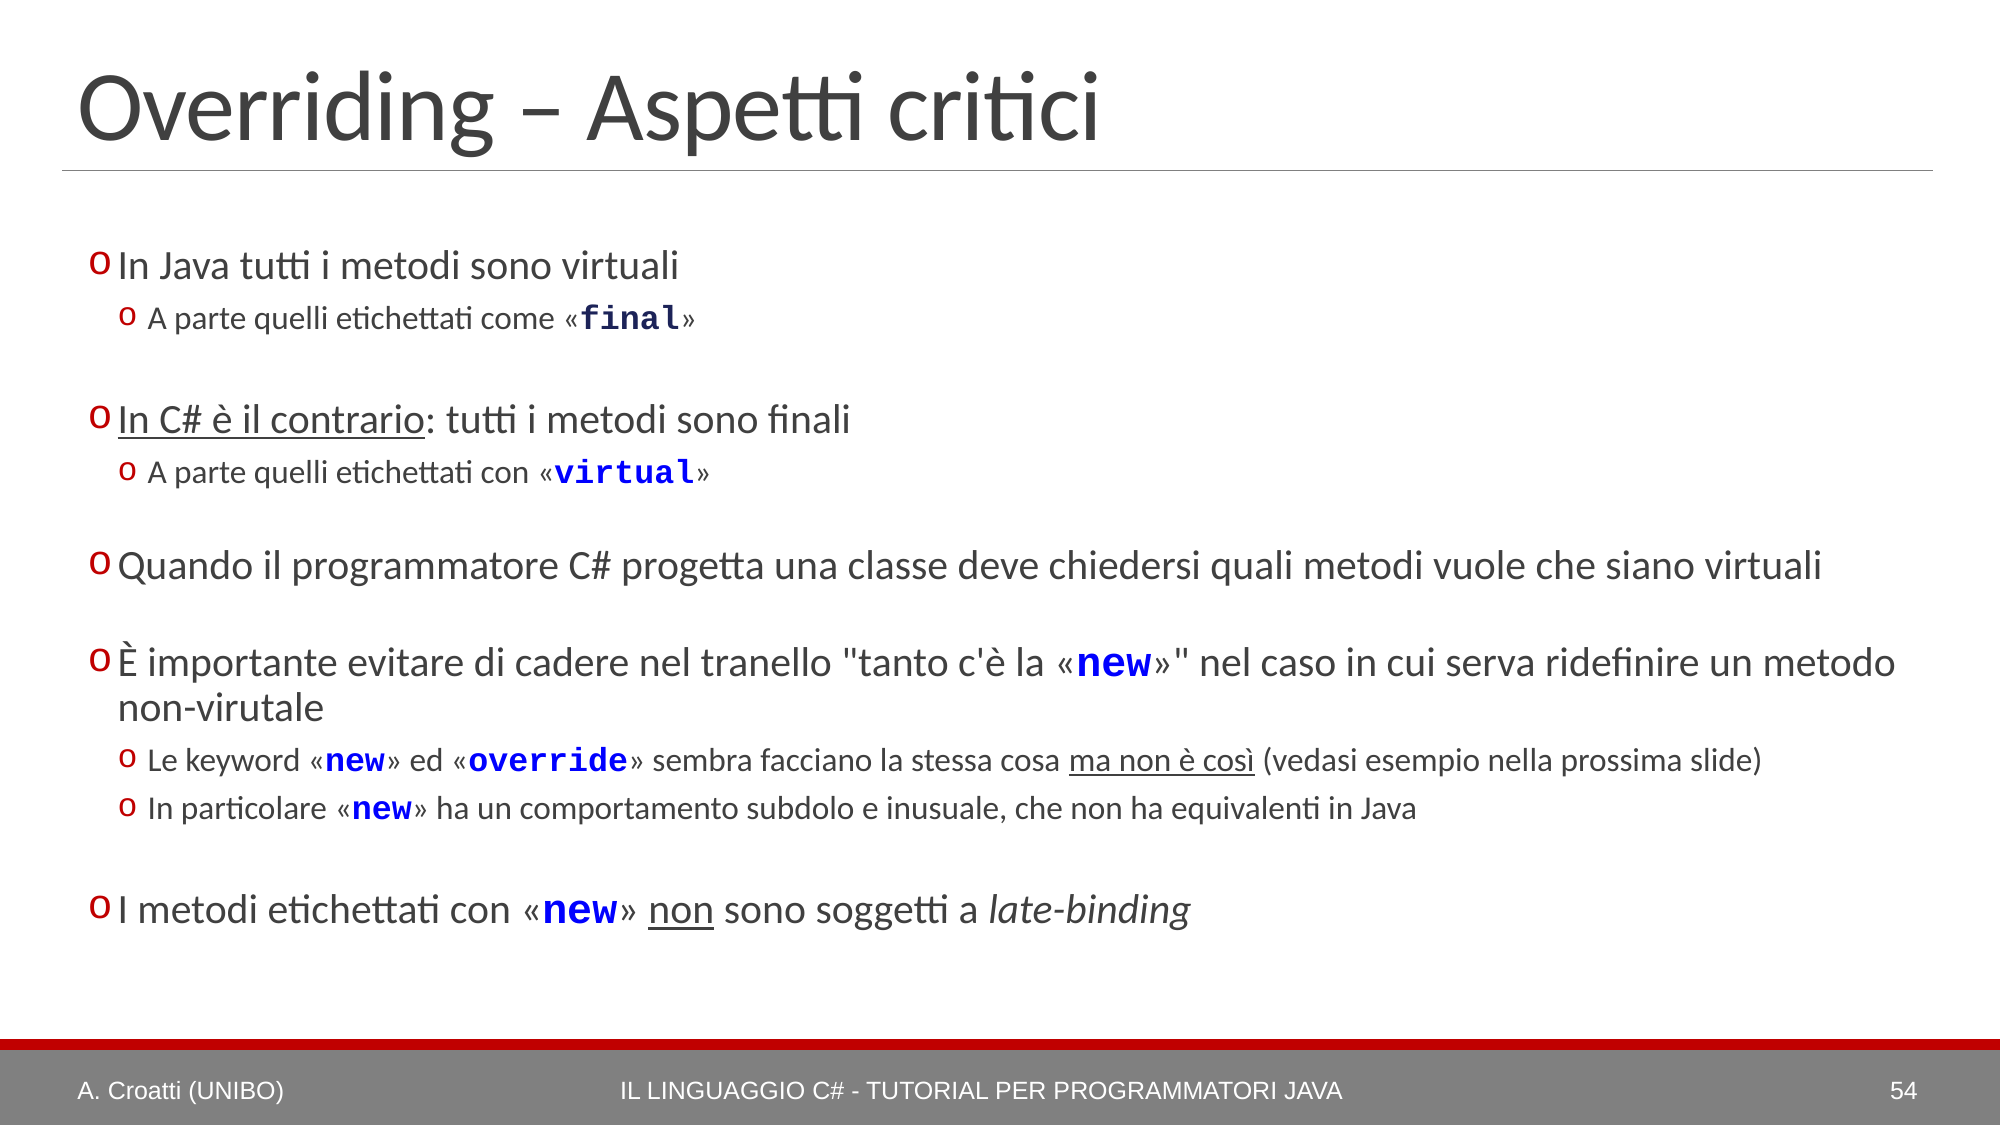

# Overriding – Aspetti critici
In Java tutti i metodi sono virtuali
A parte quelli etichettati come «final»

In C# è il contrario: tutti i metodi sono finali
A parte quelli etichettati con «virtual»

Quando il programmatore C# progetta una classe deve chiedersi quali metodi vuole che siano virtuali

È importante evitare di cadere nel tranello "tanto c'è la «new»" nel caso in cui serva ridefinire un metodo non-virutale
Le keyword «new» ed «override» sembra facciano la stessa cosa ma non è così (vedasi esempio nella prossima slide)
In particolare «new» ha un comportamento subdolo e inusuale, che non ha equivalenti in Java

I metodi etichettati con «new» non sono soggetti a late-binding

A. Croatti (UNIBO)
Il Linguaggio C# - Tutorial per Programmatori Java
54